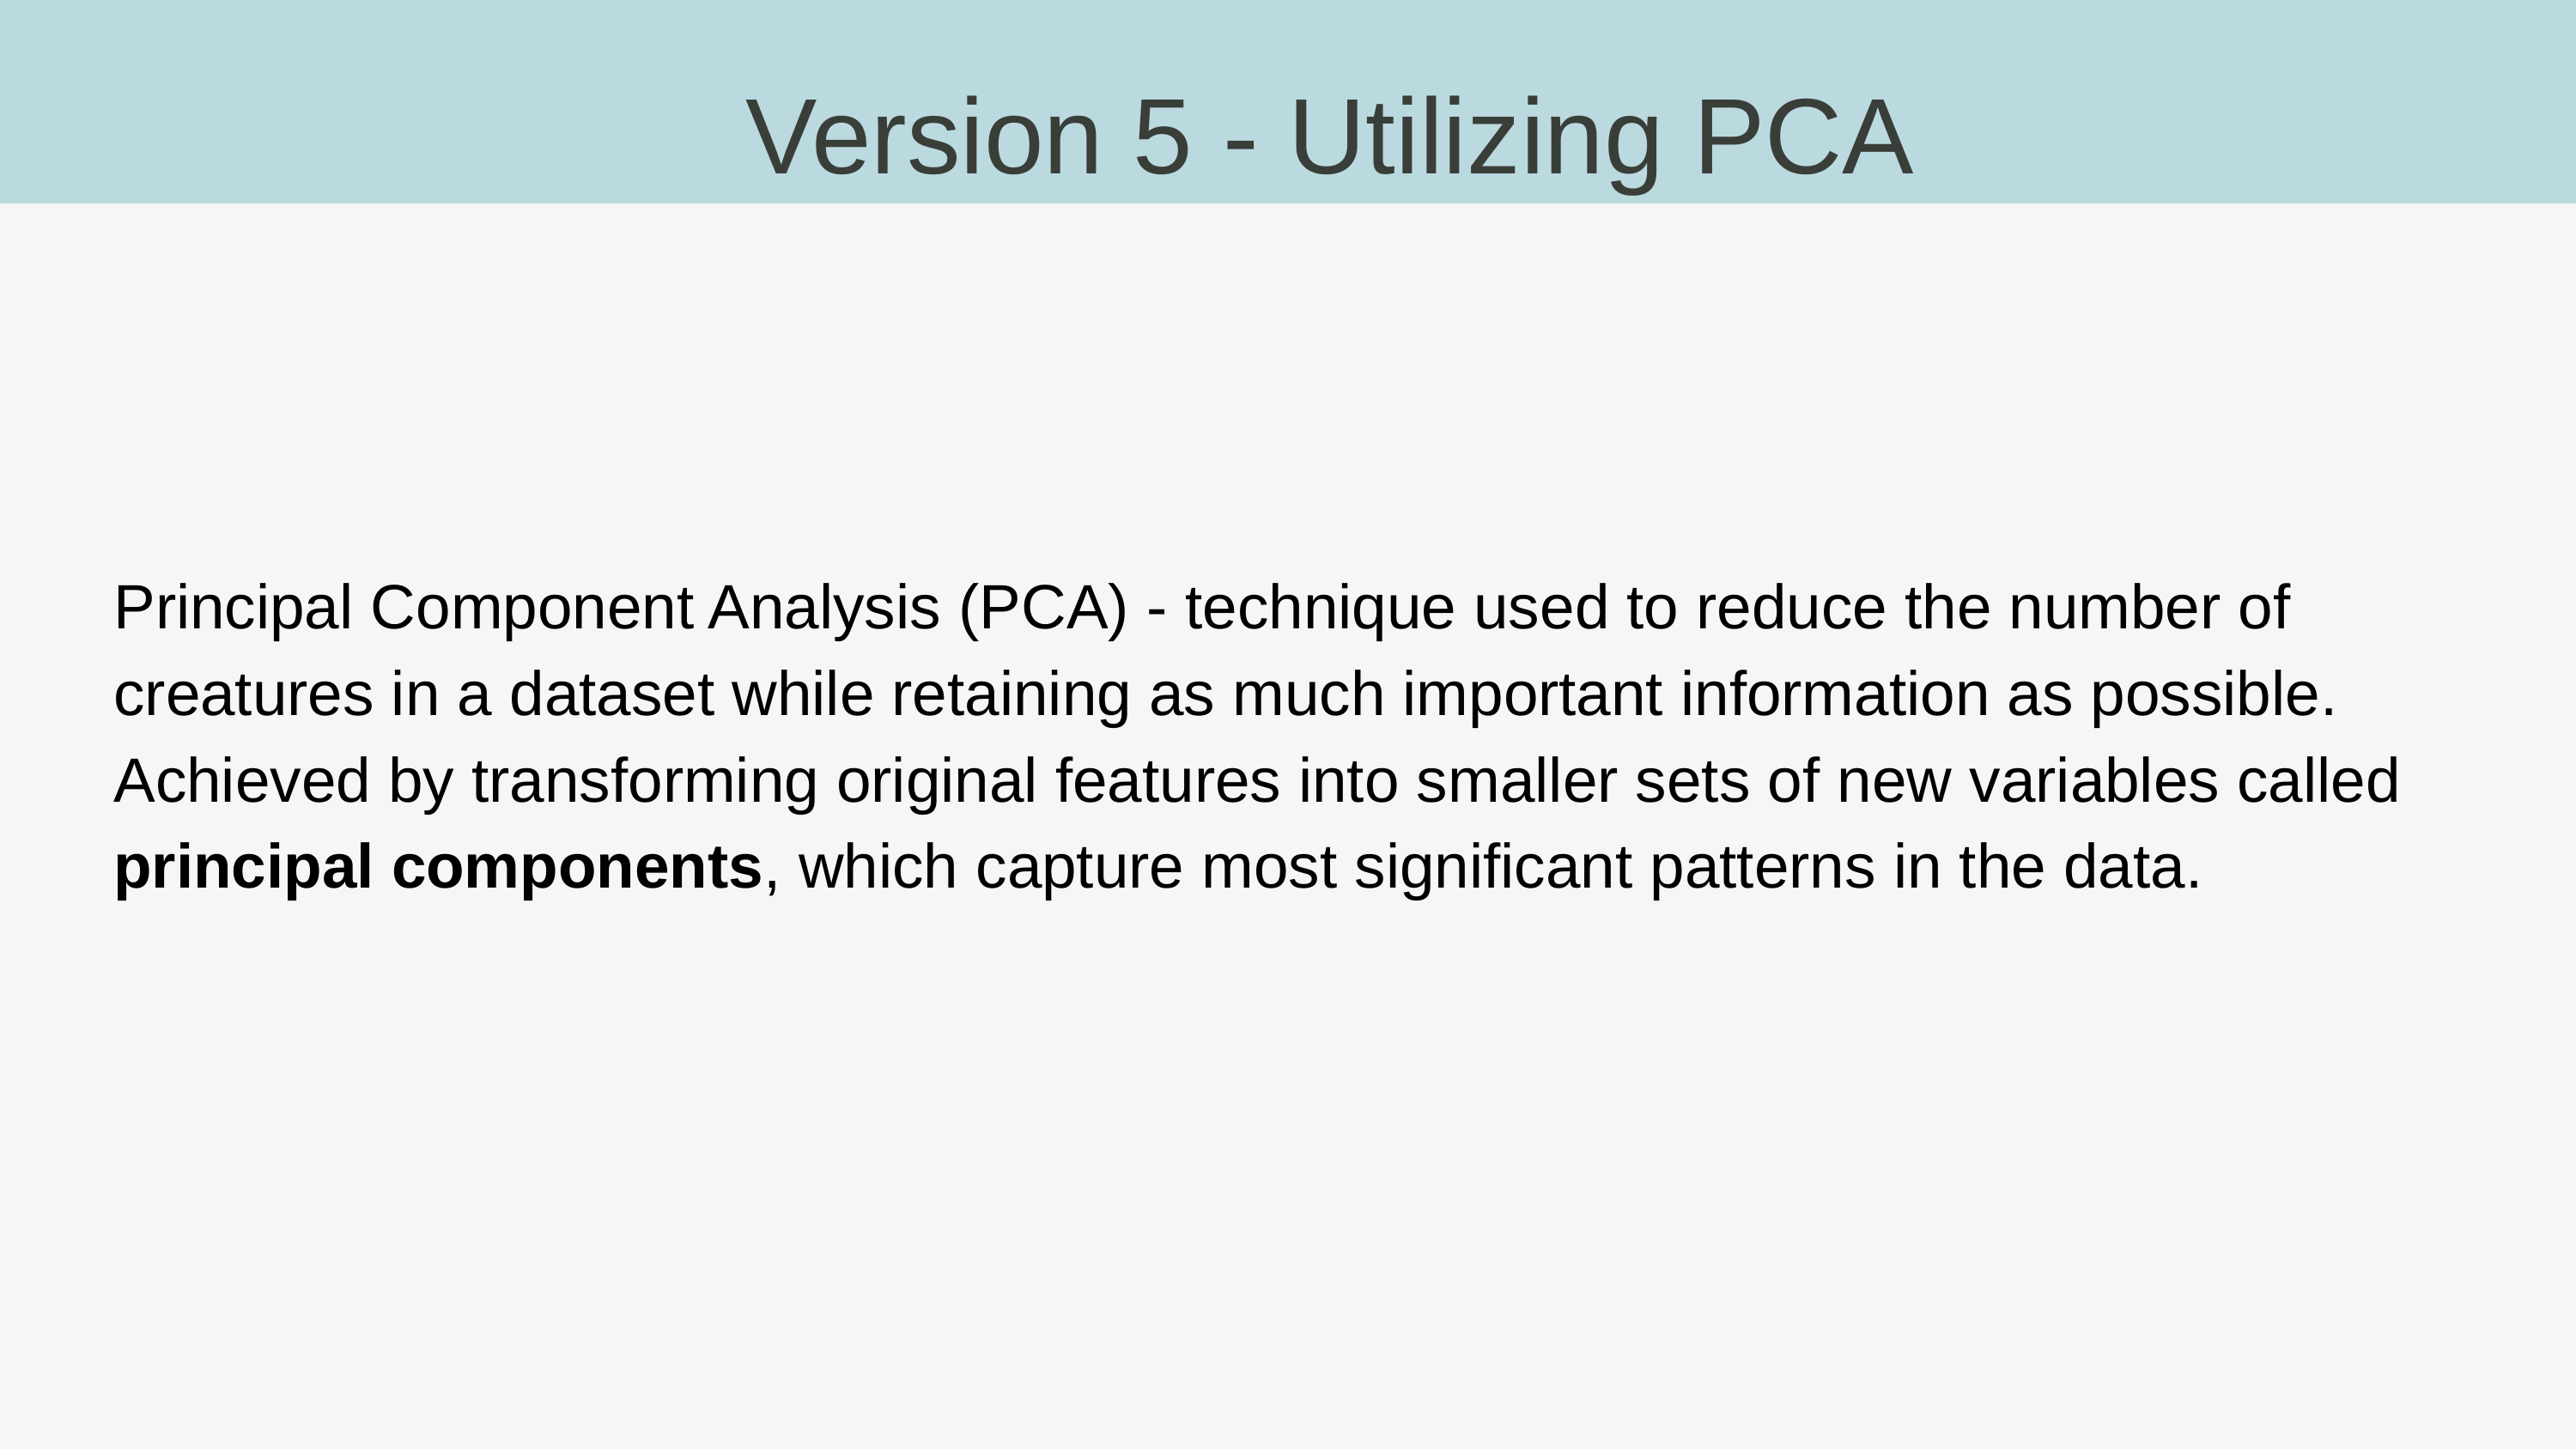

Version 5 - Utilizing PCA
Principal Component Analysis (PCA) - technique used to reduce the number of creatures in a dataset while retaining as much important information as possible. Achieved by transforming original features into smaller sets of new variables called principal components, which capture most significant patterns in the data.